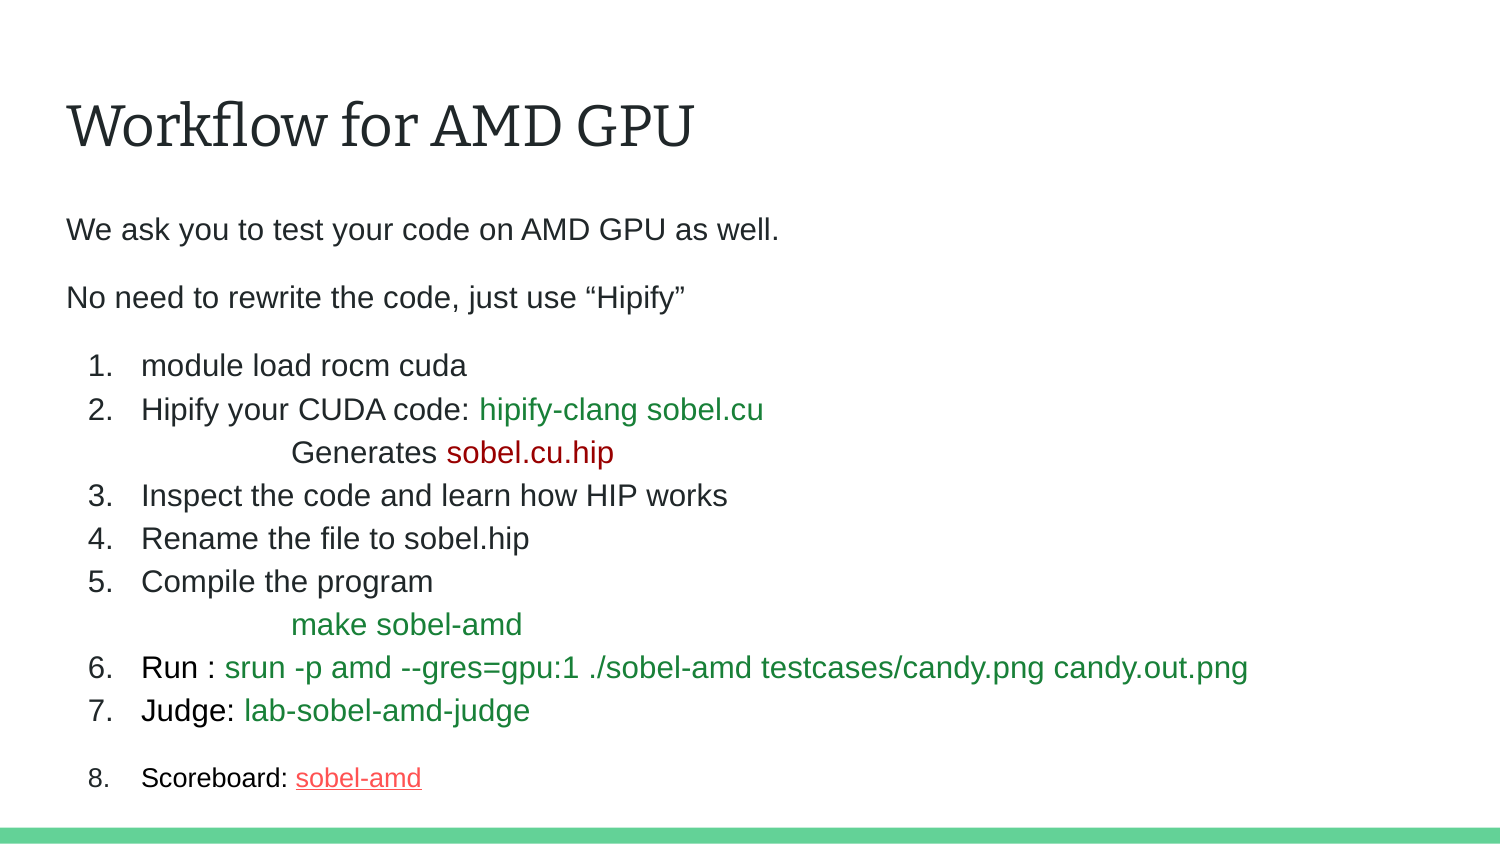

# Workflow for AMD GPU
We ask you to test your code on AMD GPU as well.
No need to rewrite the code, just use “Hipify”
module load rocm cuda
Hipify your CUDA code: hipify-clang sobel.cu
	Generates sobel.cu.hip
Inspect the code and learn how HIP works
Rename the file to sobel.hip
Compile the program
	make sobel-amd
Run : srun -p amd --gres=gpu:1 ./sobel-amd testcases/candy.png candy.out.png
Judge: lab-sobel-amd-judge
Scoreboard: sobel-amd